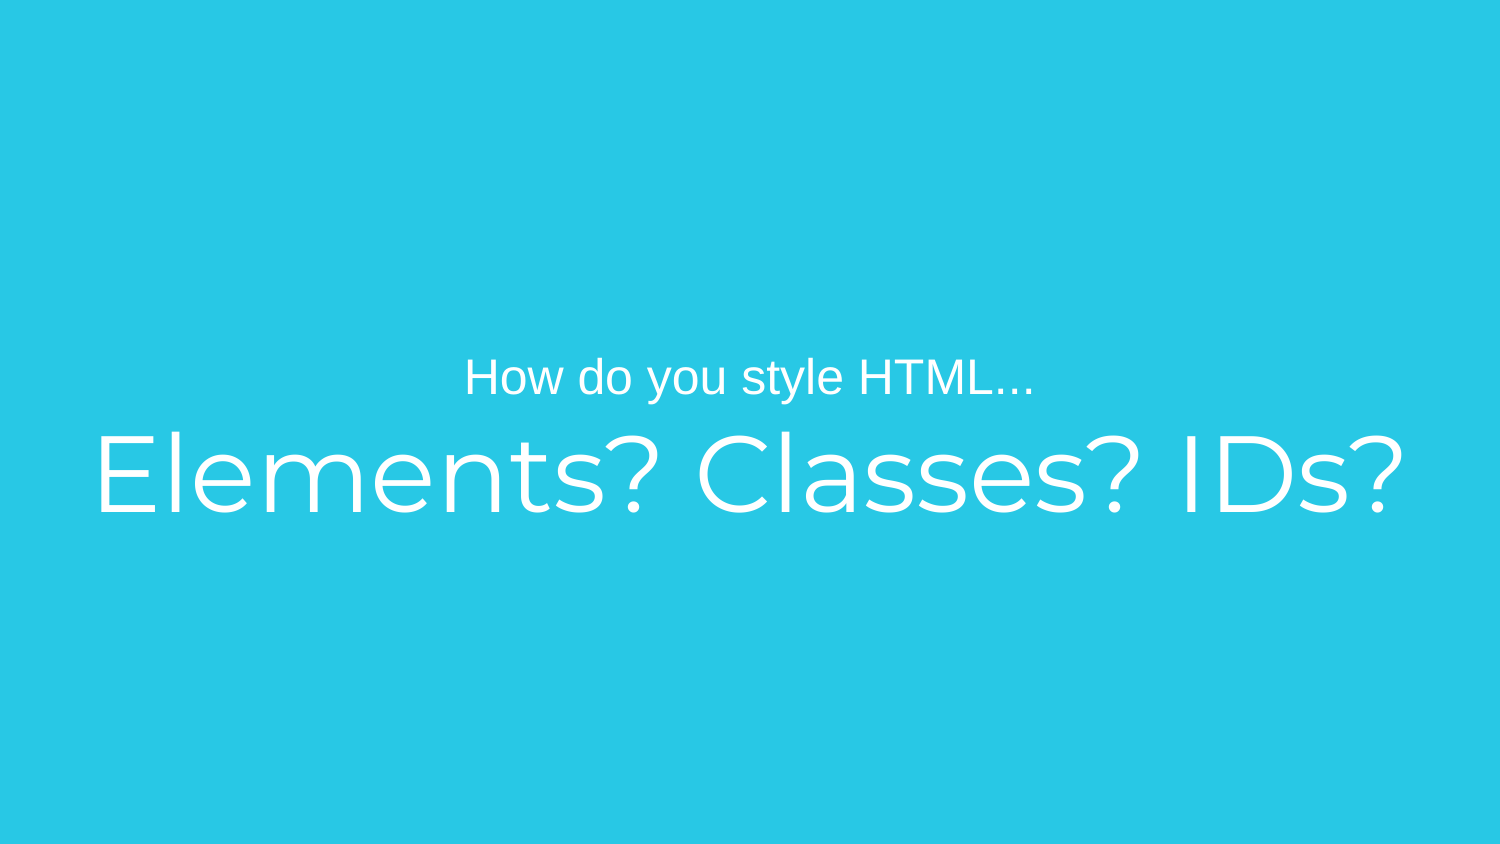

# How do you style HTML...
Elements? Classes? IDs?